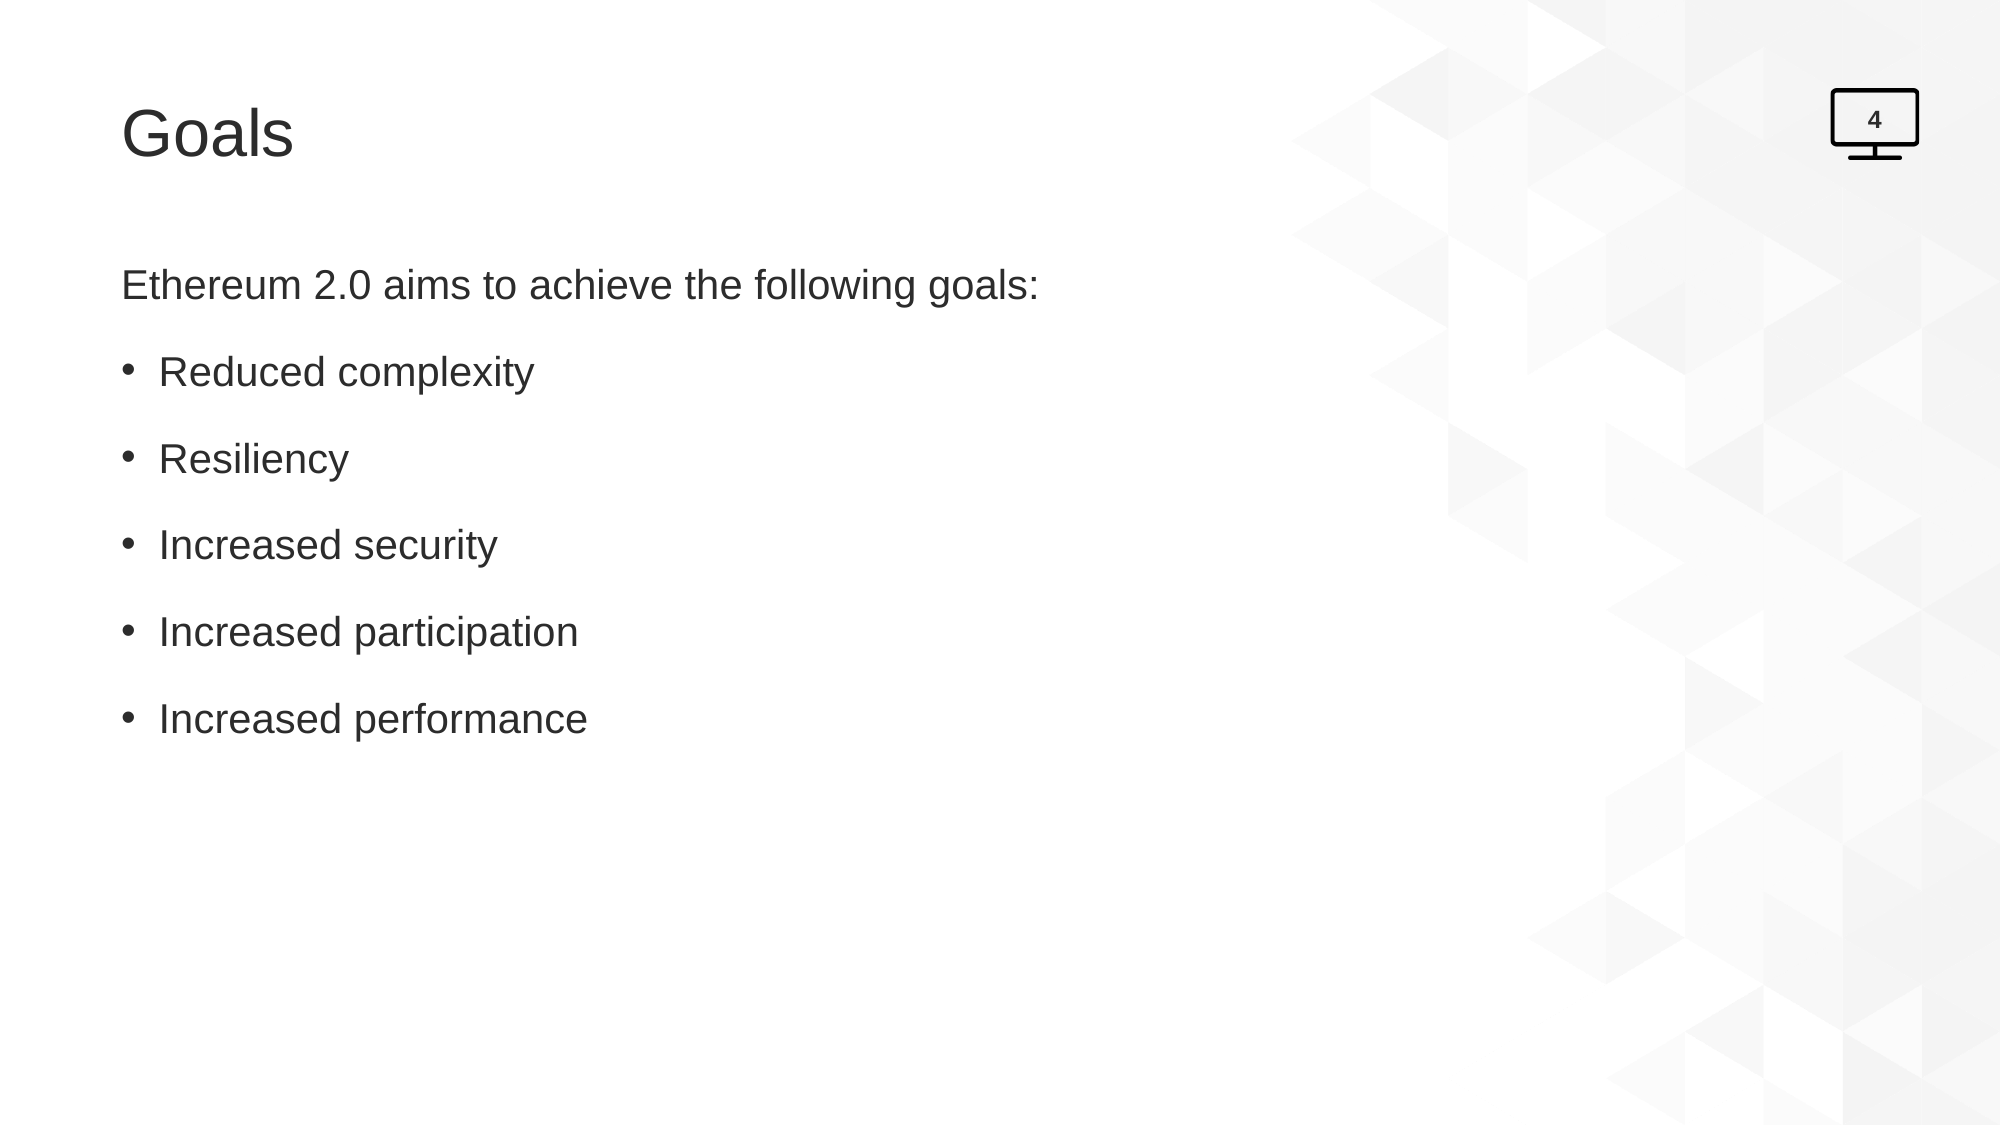

# Goals
4
Ethereum 2.0 aims to achieve the following goals:
Reduced complexity
Resiliency
Increased security
Increased participation
Increased performance